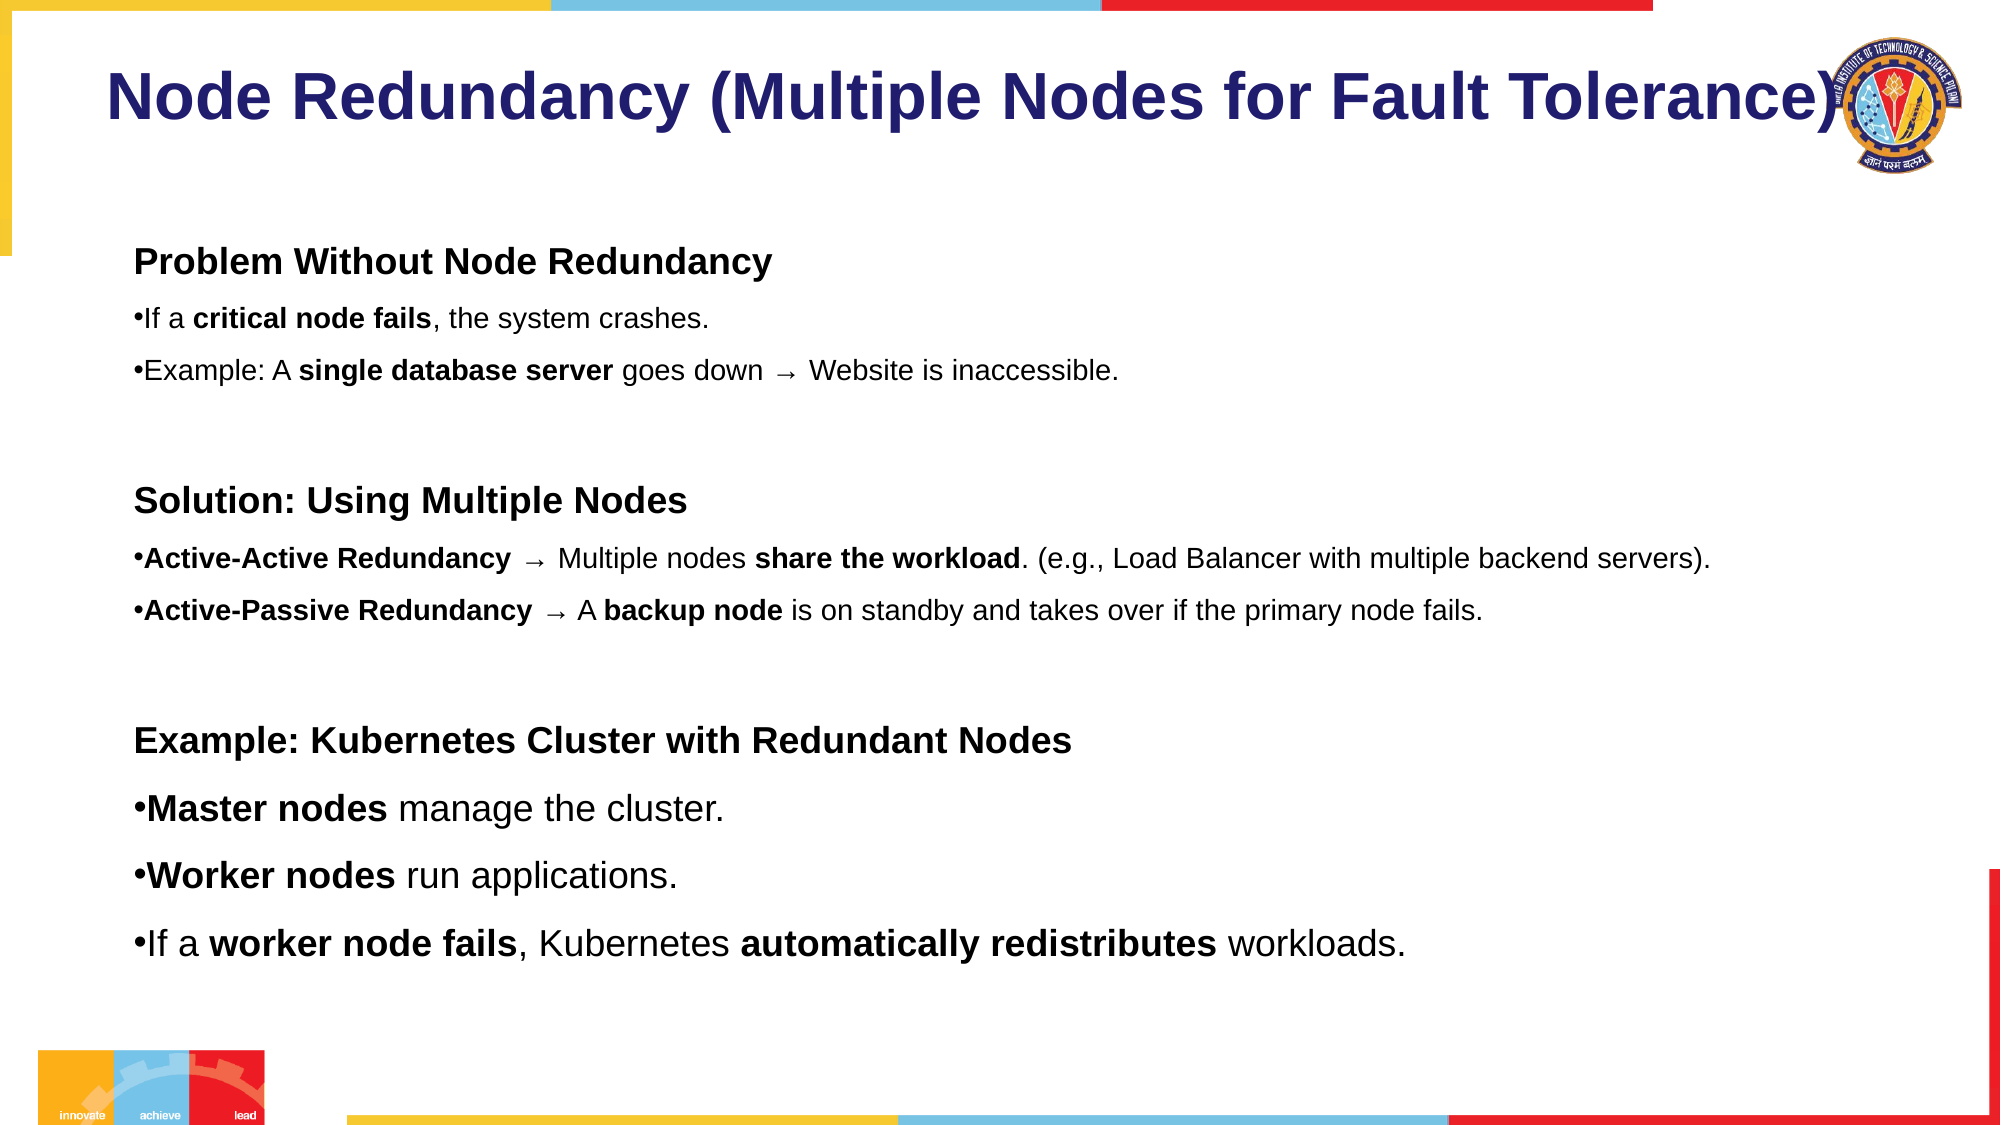

# Node Redundancy (Multiple Nodes for Fault Tolerance)
Problem Without Node Redundancy
If a critical node fails, the system crashes.
Example: A single database server goes down → Website is inaccessible.

Solution: Using Multiple Nodes
Active-Active Redundancy → Multiple nodes share the workload. (e.g., Load Balancer with multiple backend servers).
Active-Passive Redundancy → A backup node is on standby and takes over if the primary node fails.

Example: Kubernetes Cluster with Redundant Nodes
Master nodes manage the cluster.
Worker nodes run applications.
If a worker node fails, Kubernetes automatically redistributes workloads.